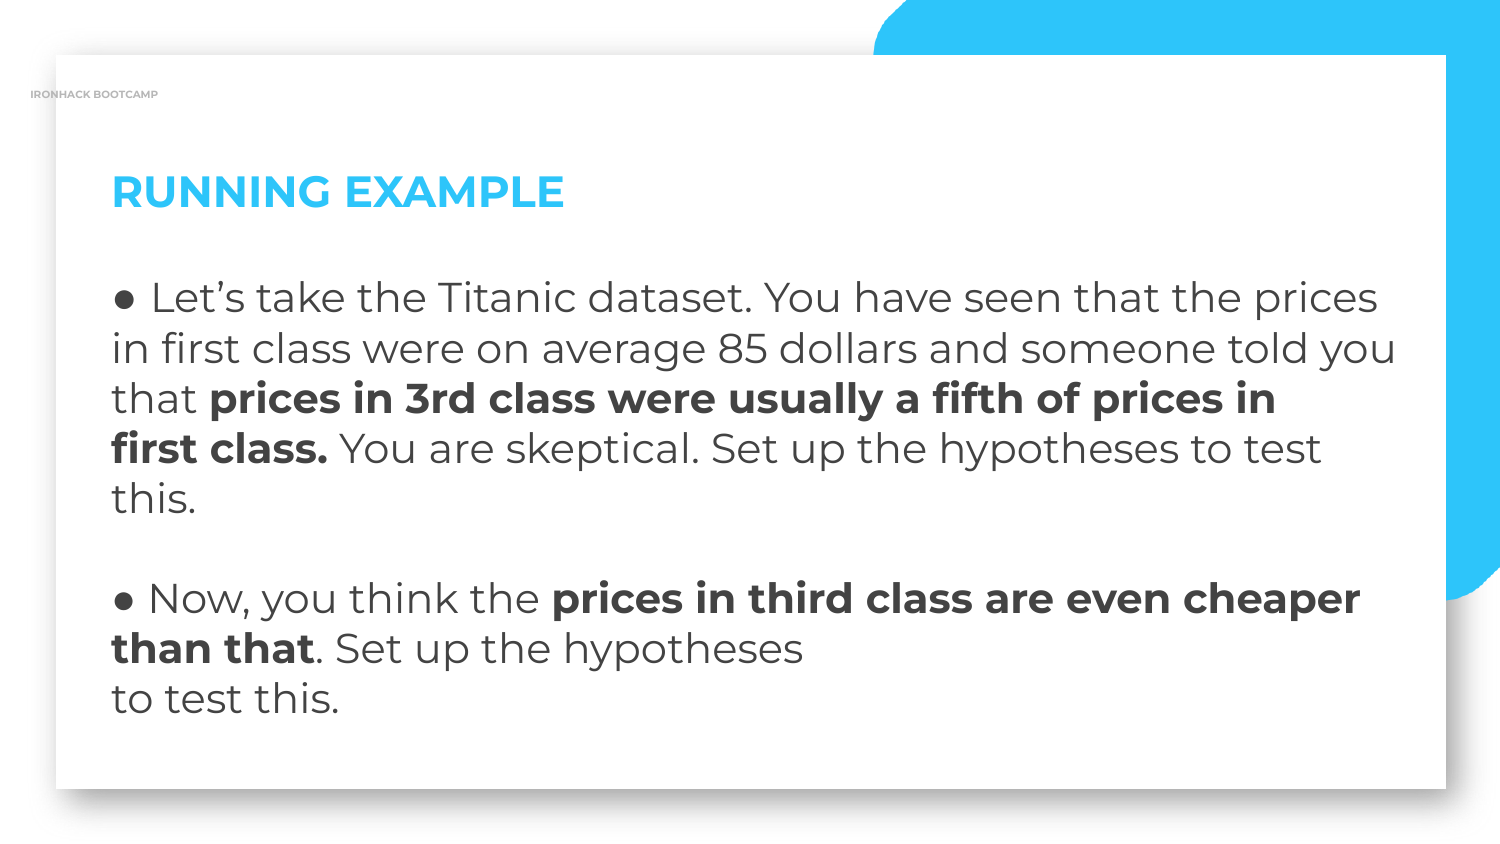

IRONHACK BOOTCAMP
RUNNING EXAMPLE

● Let’s take the Titanic dataset. You have seen that the prices in first class were on average 85 dollars and someone told you that prices in 3rd class were usually a fifth of prices in
first class. You are skeptical. Set up the hypotheses to test this.

● Now, you think the prices in third class are even cheaper than that. Set up the hypotheses
to test this.